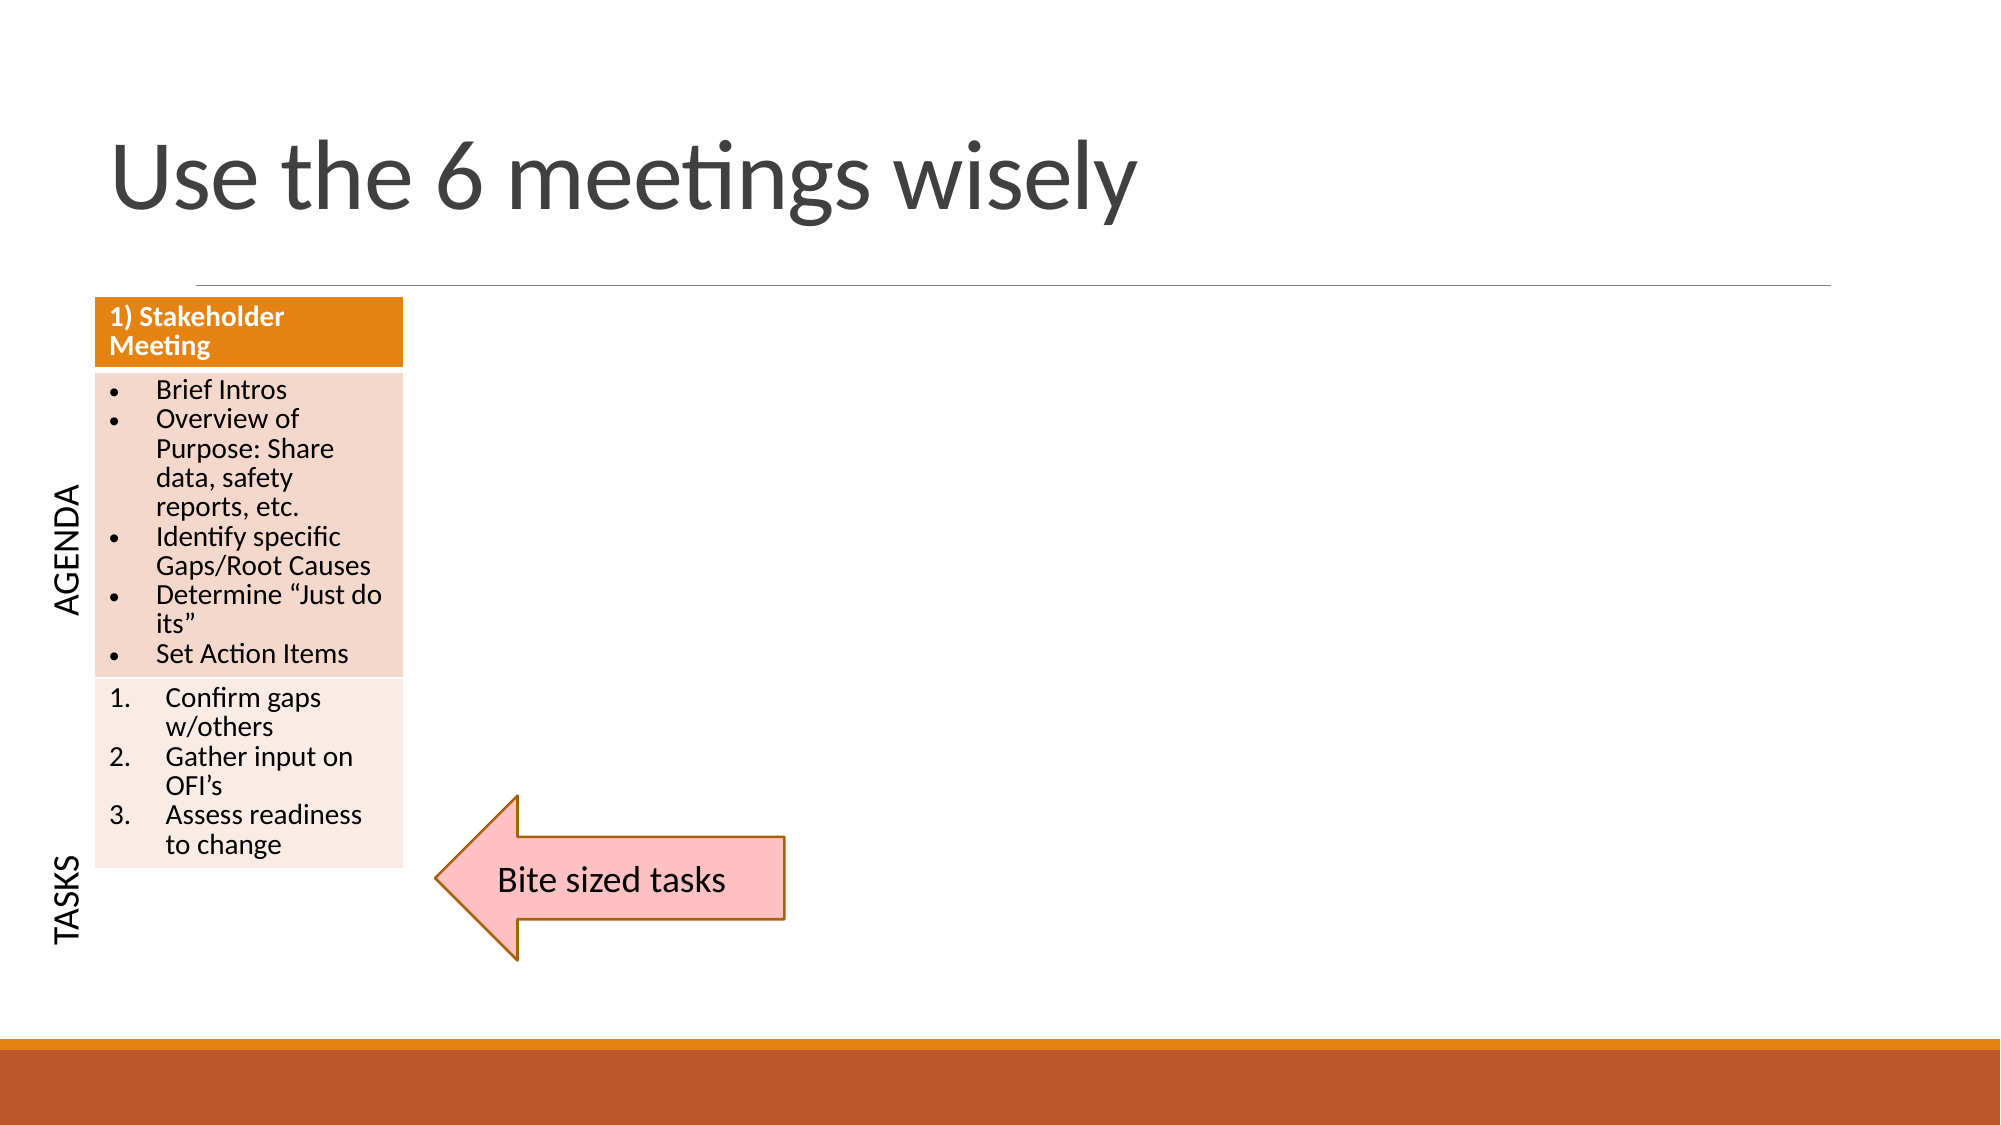

# Use the 6 meetings wisely
| 1) Stakeholder Meeting |
| --- |
| Brief Intros Overview of Purpose: Share data, safety reports, etc. Identify specific Gaps/Root Causes Determine “Just do its” Set Action Items |
| Confirm gaps w/others Gather input on OFI’s Assess readiness to change |
AGENDA

TASKS
Bite sized tasks